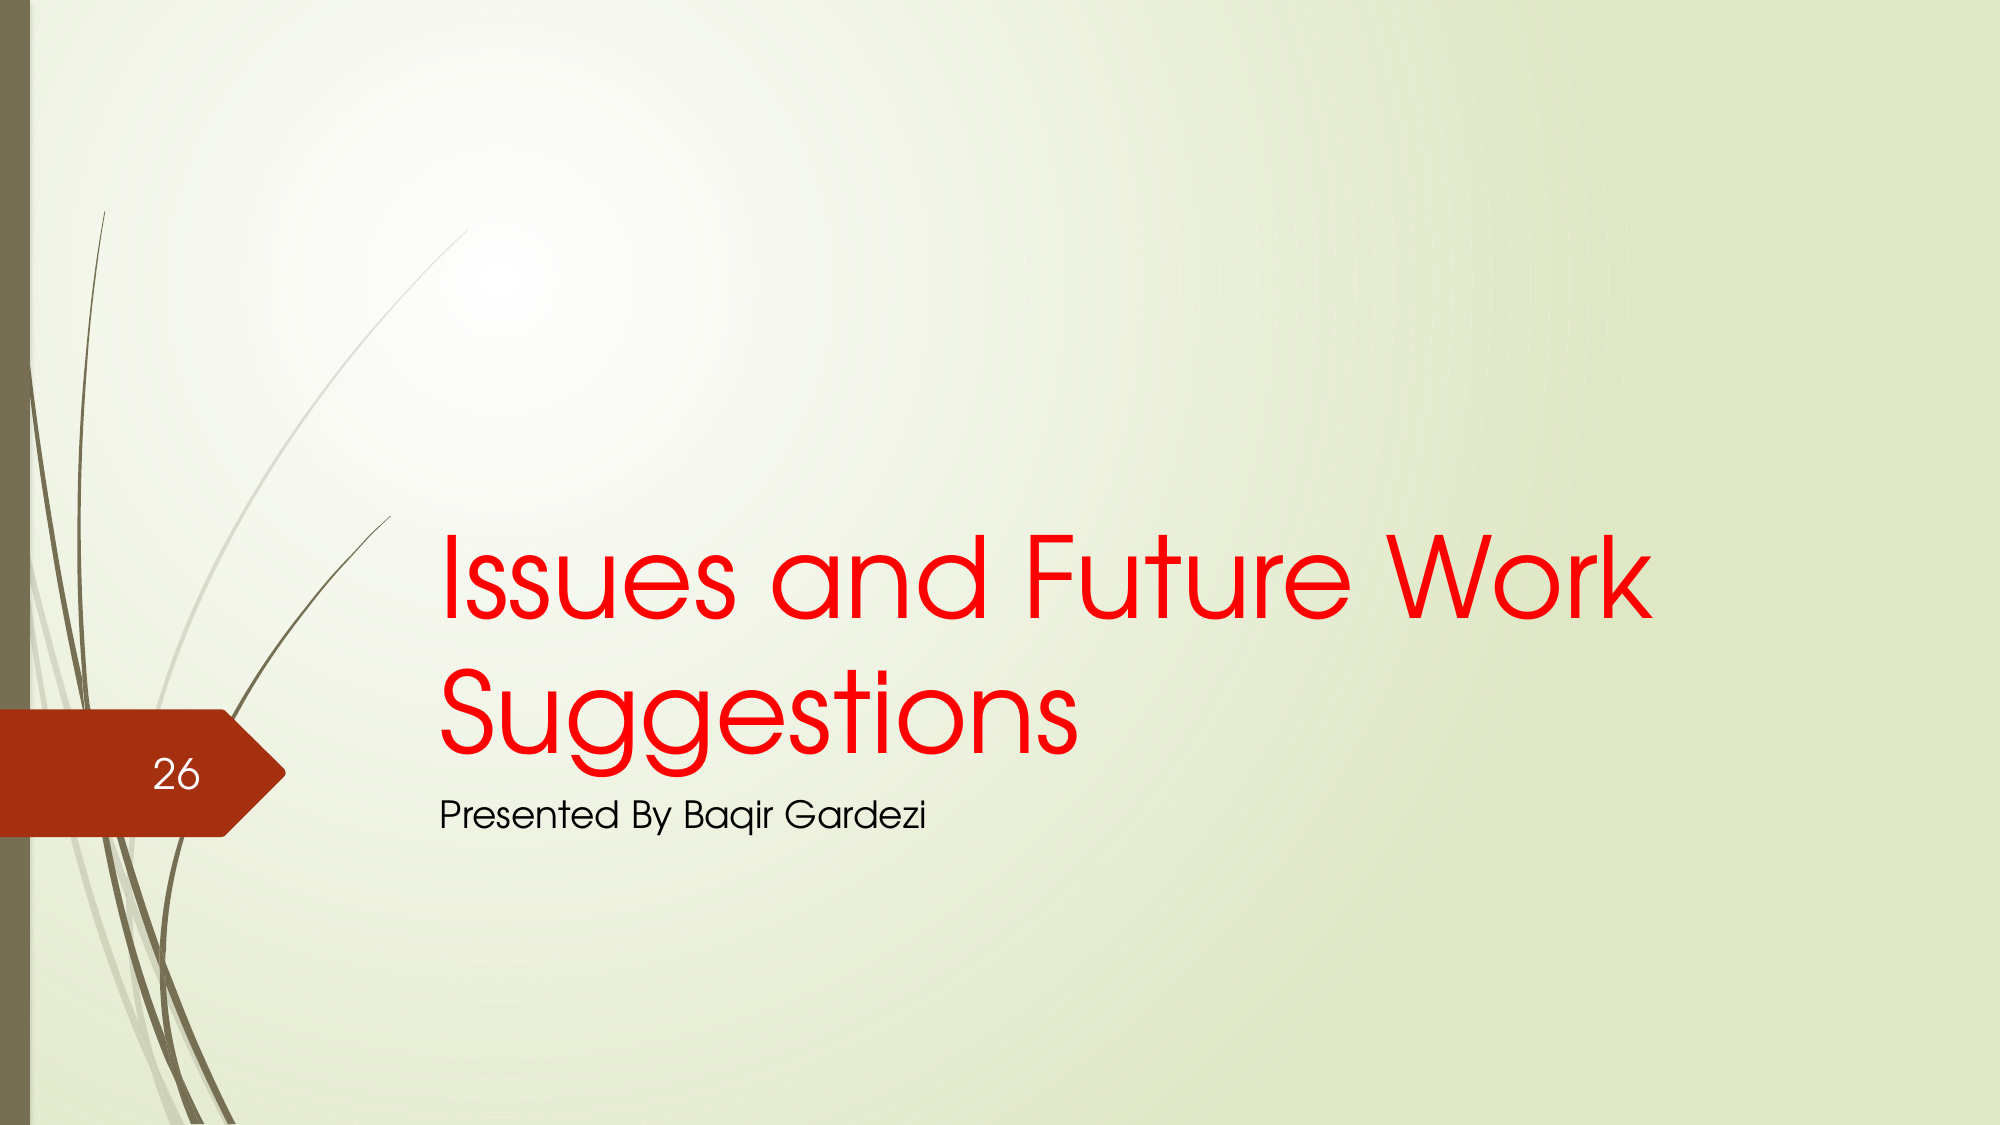

# Issues and Future Work Suggestions
26
Presented By Baqir Gardezi